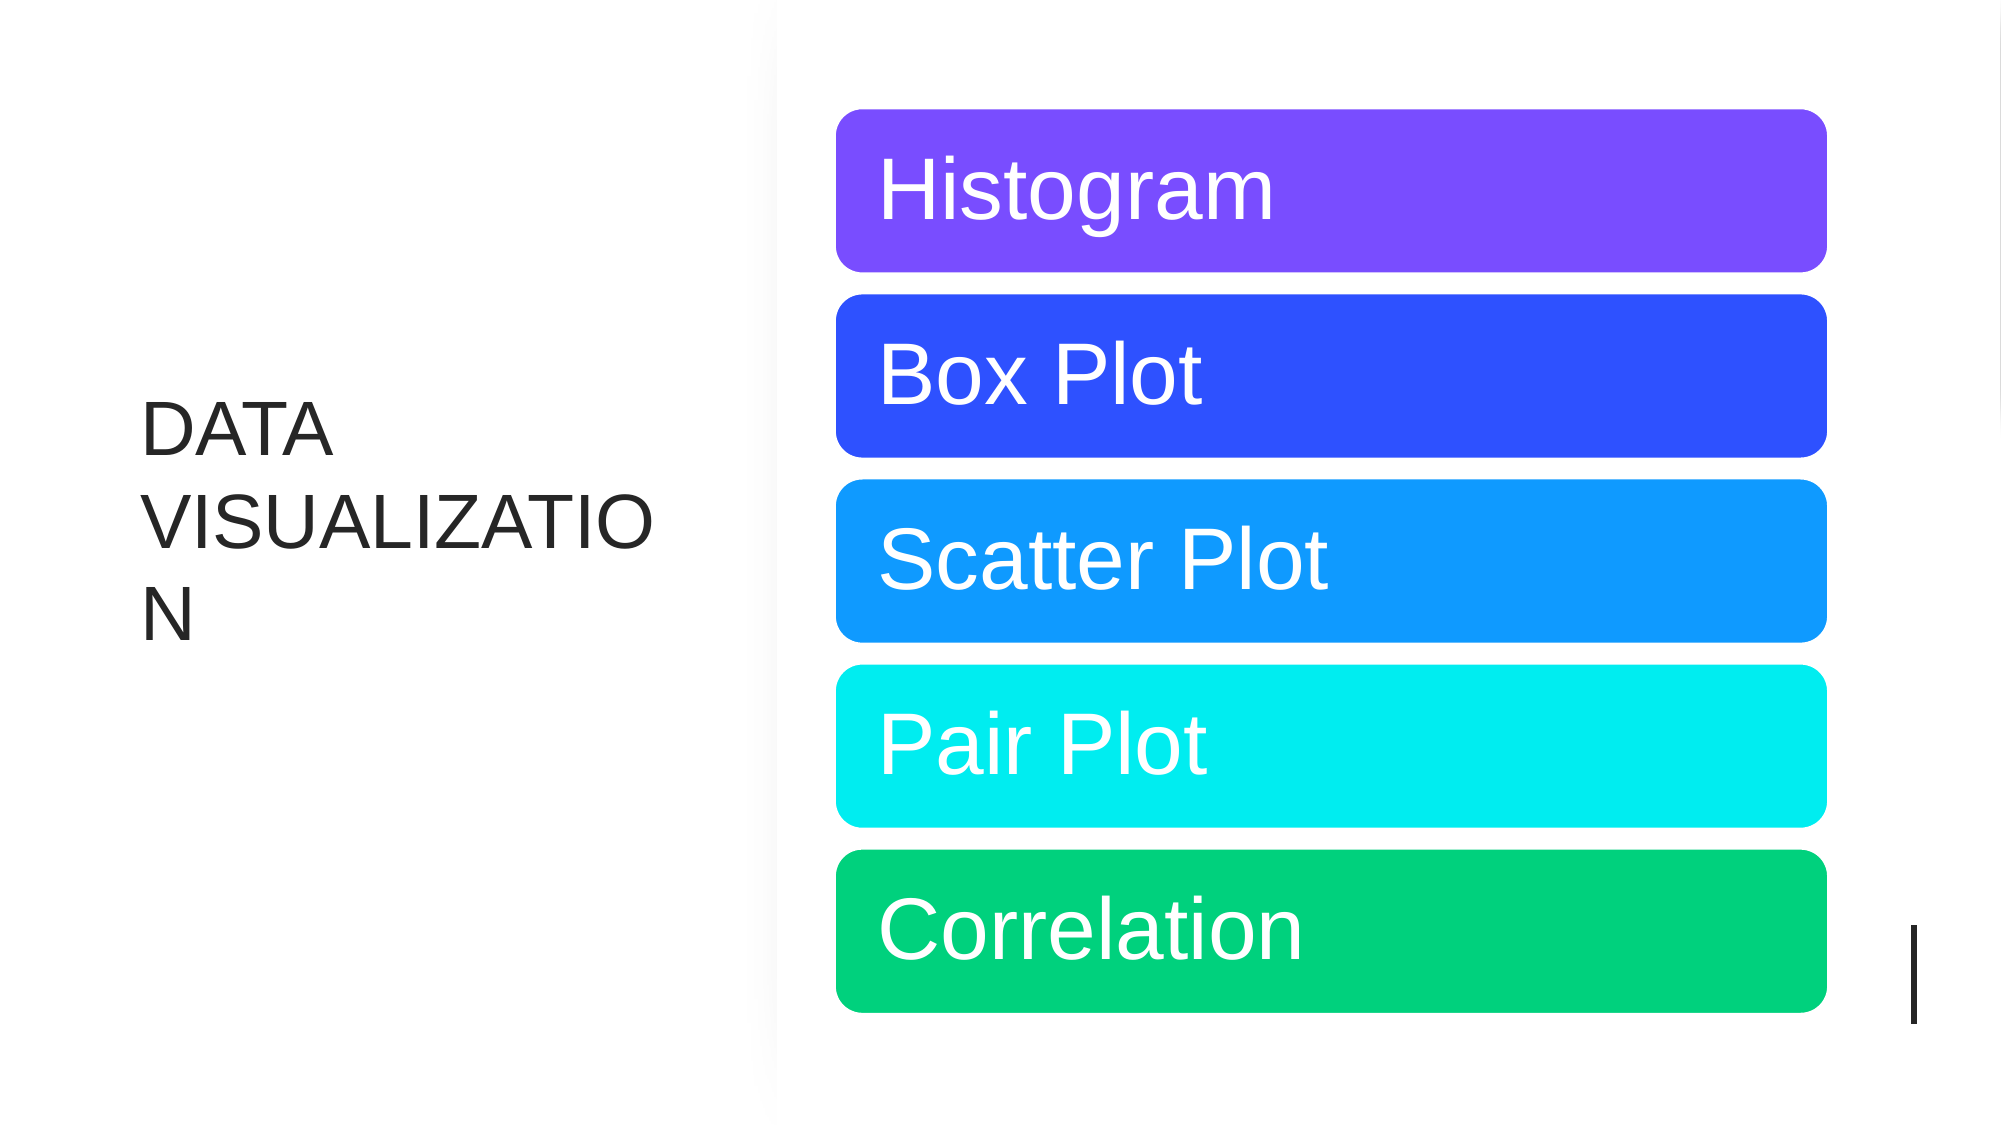

Histogram
Box Plot
Scatter Plot
Pair Plot
Correlation
# DATA VISUALIZATION